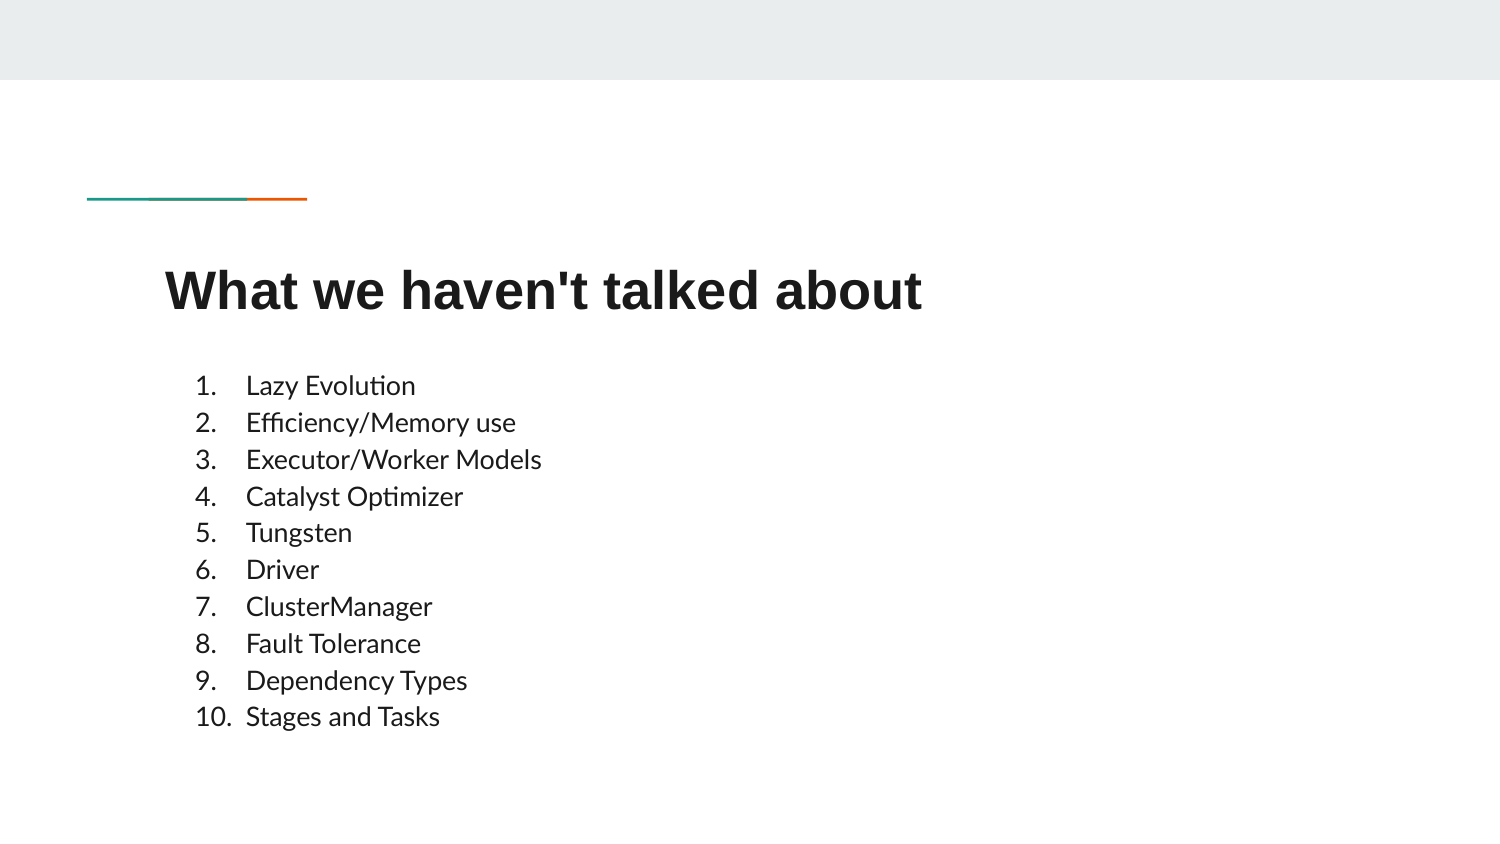

# What we haven't talked about
Lazy Evolution
Efficiency/Memory use
Executor/Worker Models
Catalyst Optimizer
Tungsten
Driver
ClusterManager
Fault Tolerance
Dependency Types
Stages and Tasks